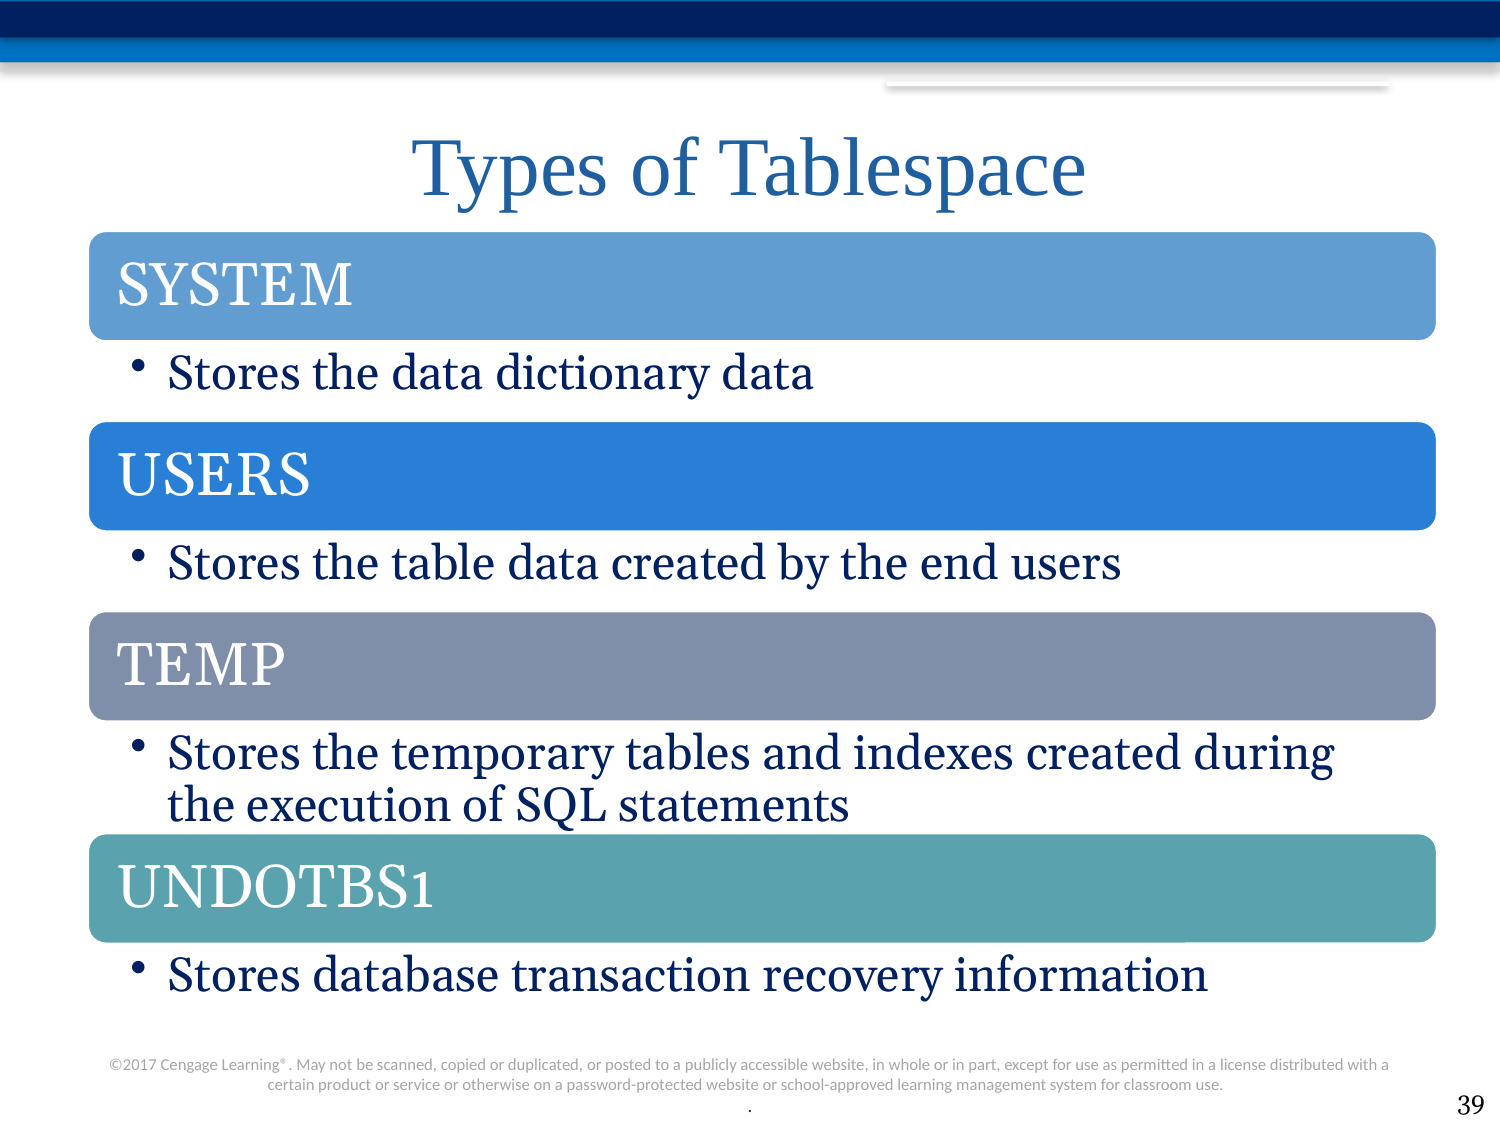

# Types of Tablespace
SYSTEM
Stores the data dictionary data
USERS
Stores the table data created by the end users
TEMP
Stores the temporary tables and indexes created during the execution of SQL statements
UNDOTBS1
Stores database transaction recovery information
39